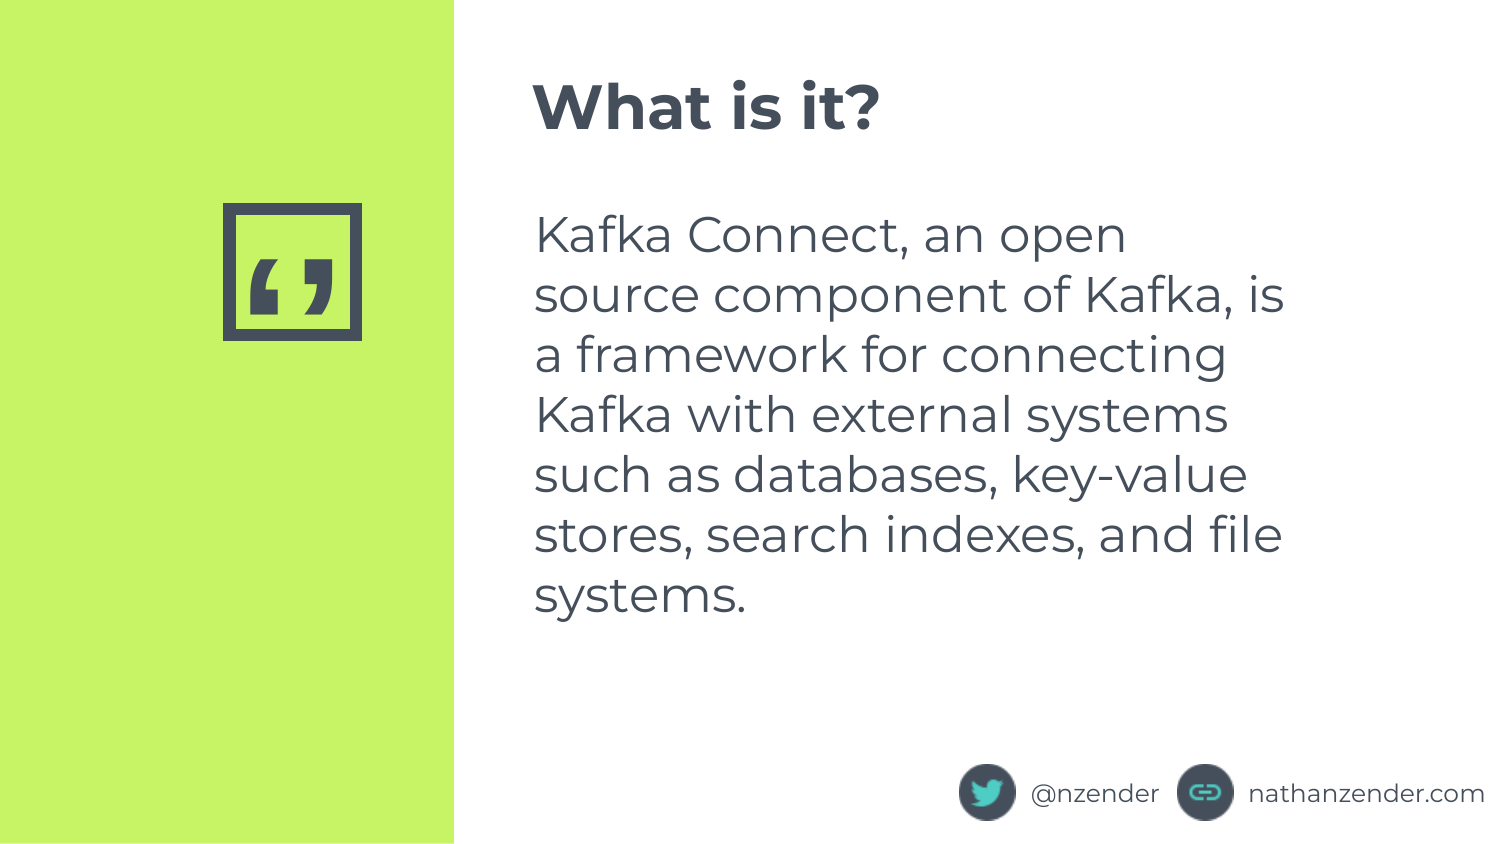

What is it?
Kafka Connect, an open source component of Kafka, is a framework for connecting Kafka with external systems such as databases, key-value stores, search indexes, and file systems.